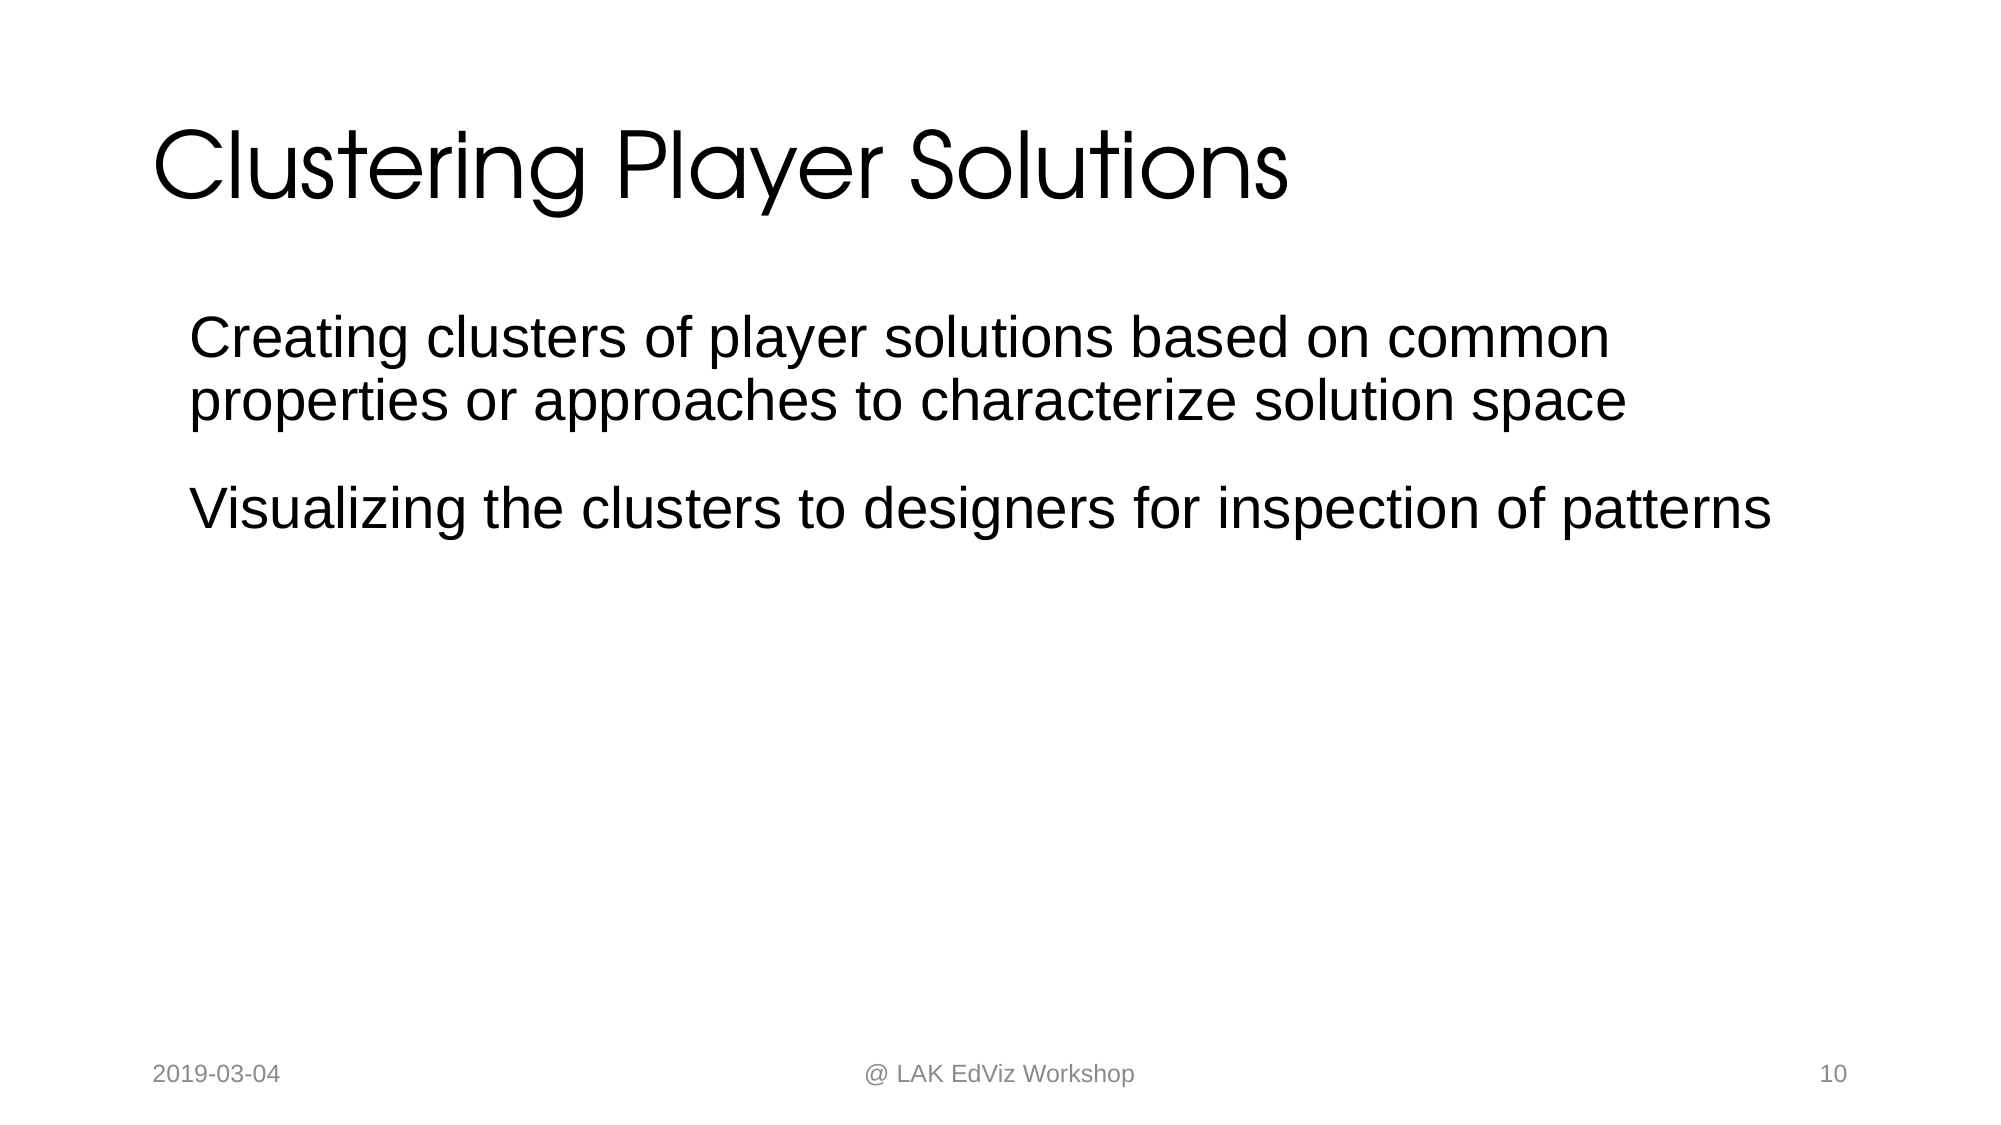

# Clustering Player Solutions
Creating clusters of player solutions based on common properties or approaches to characterize solution space
Visualizing the clusters to designers for inspection of patterns
2019-03-04
@ LAK EdViz Workshop
10